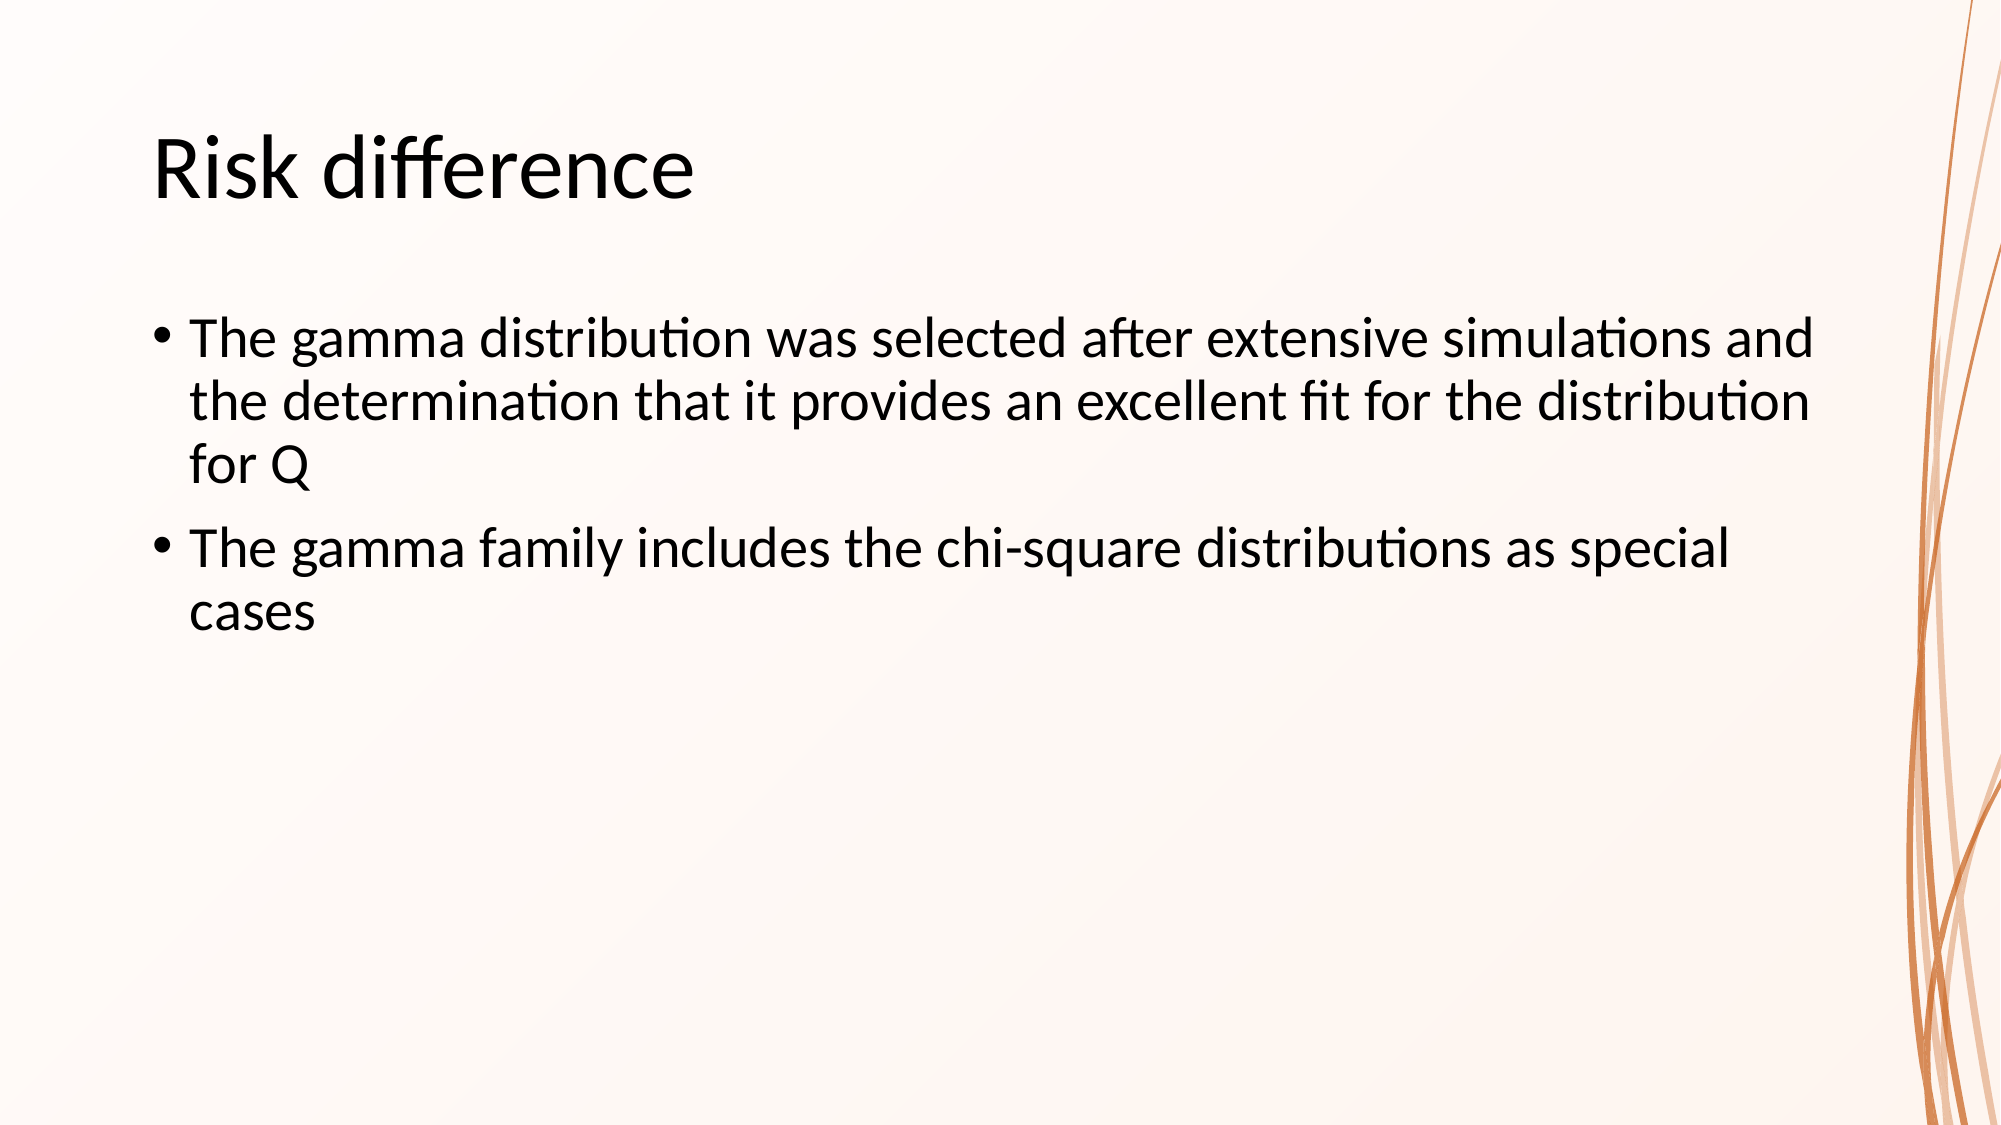

# Risk difference
The gamma distribution was selected after extensive simulations and the determination that it provides an excellent fit for the distribution for Q
The gamma family includes the chi-square distributions as special cases